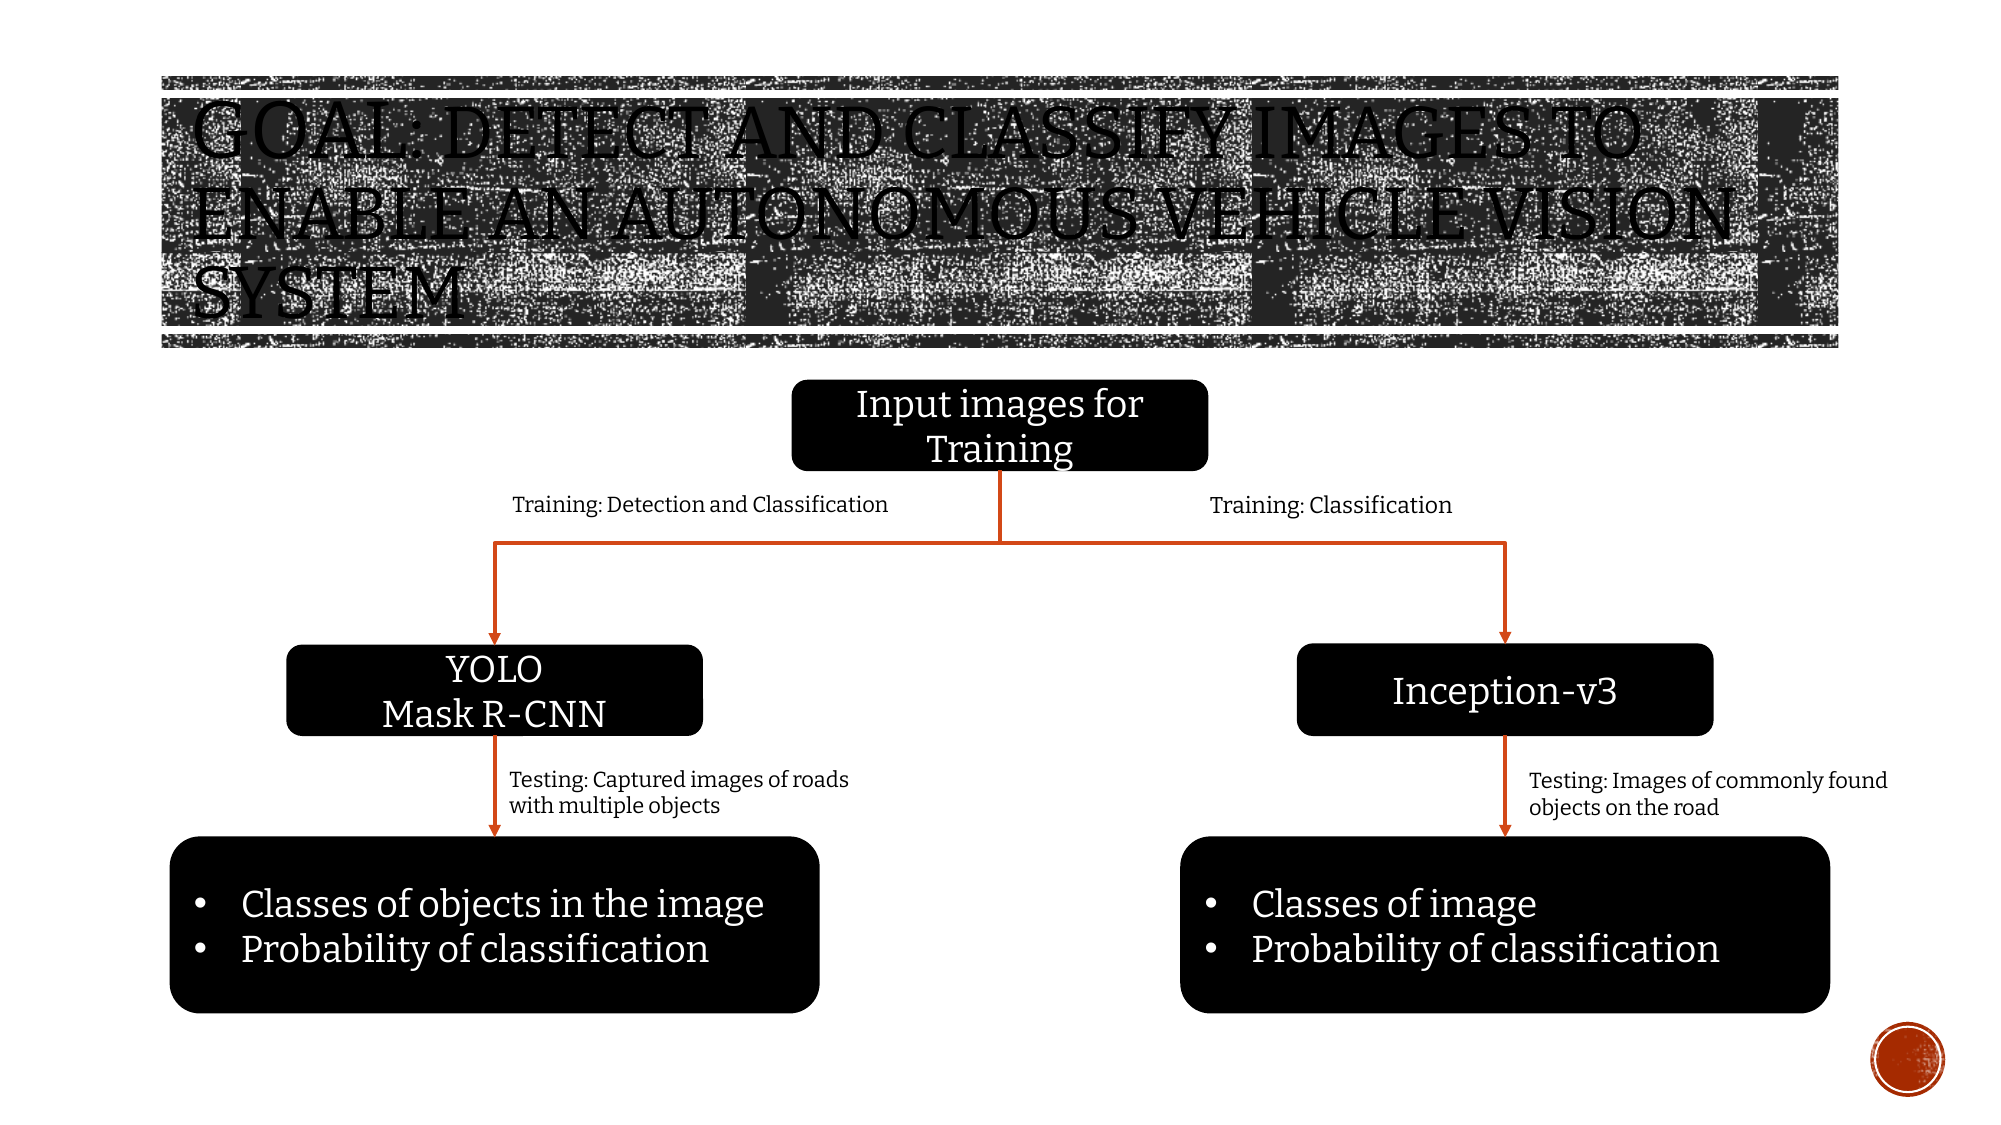

# Goal: detect and classify images to enable an autonomous VEHICLE VISION SYSTEM

Input images for Training
Training: Detection and Classification
Training: Classification
Inception-v3
YOLO
Mask R-CNN
Testing: Captured images of roads with multiple objects
Testing: Images of commonly found objects on the road
Classes of image
Probability of classification
Classes of objects in the image
Probability of classification